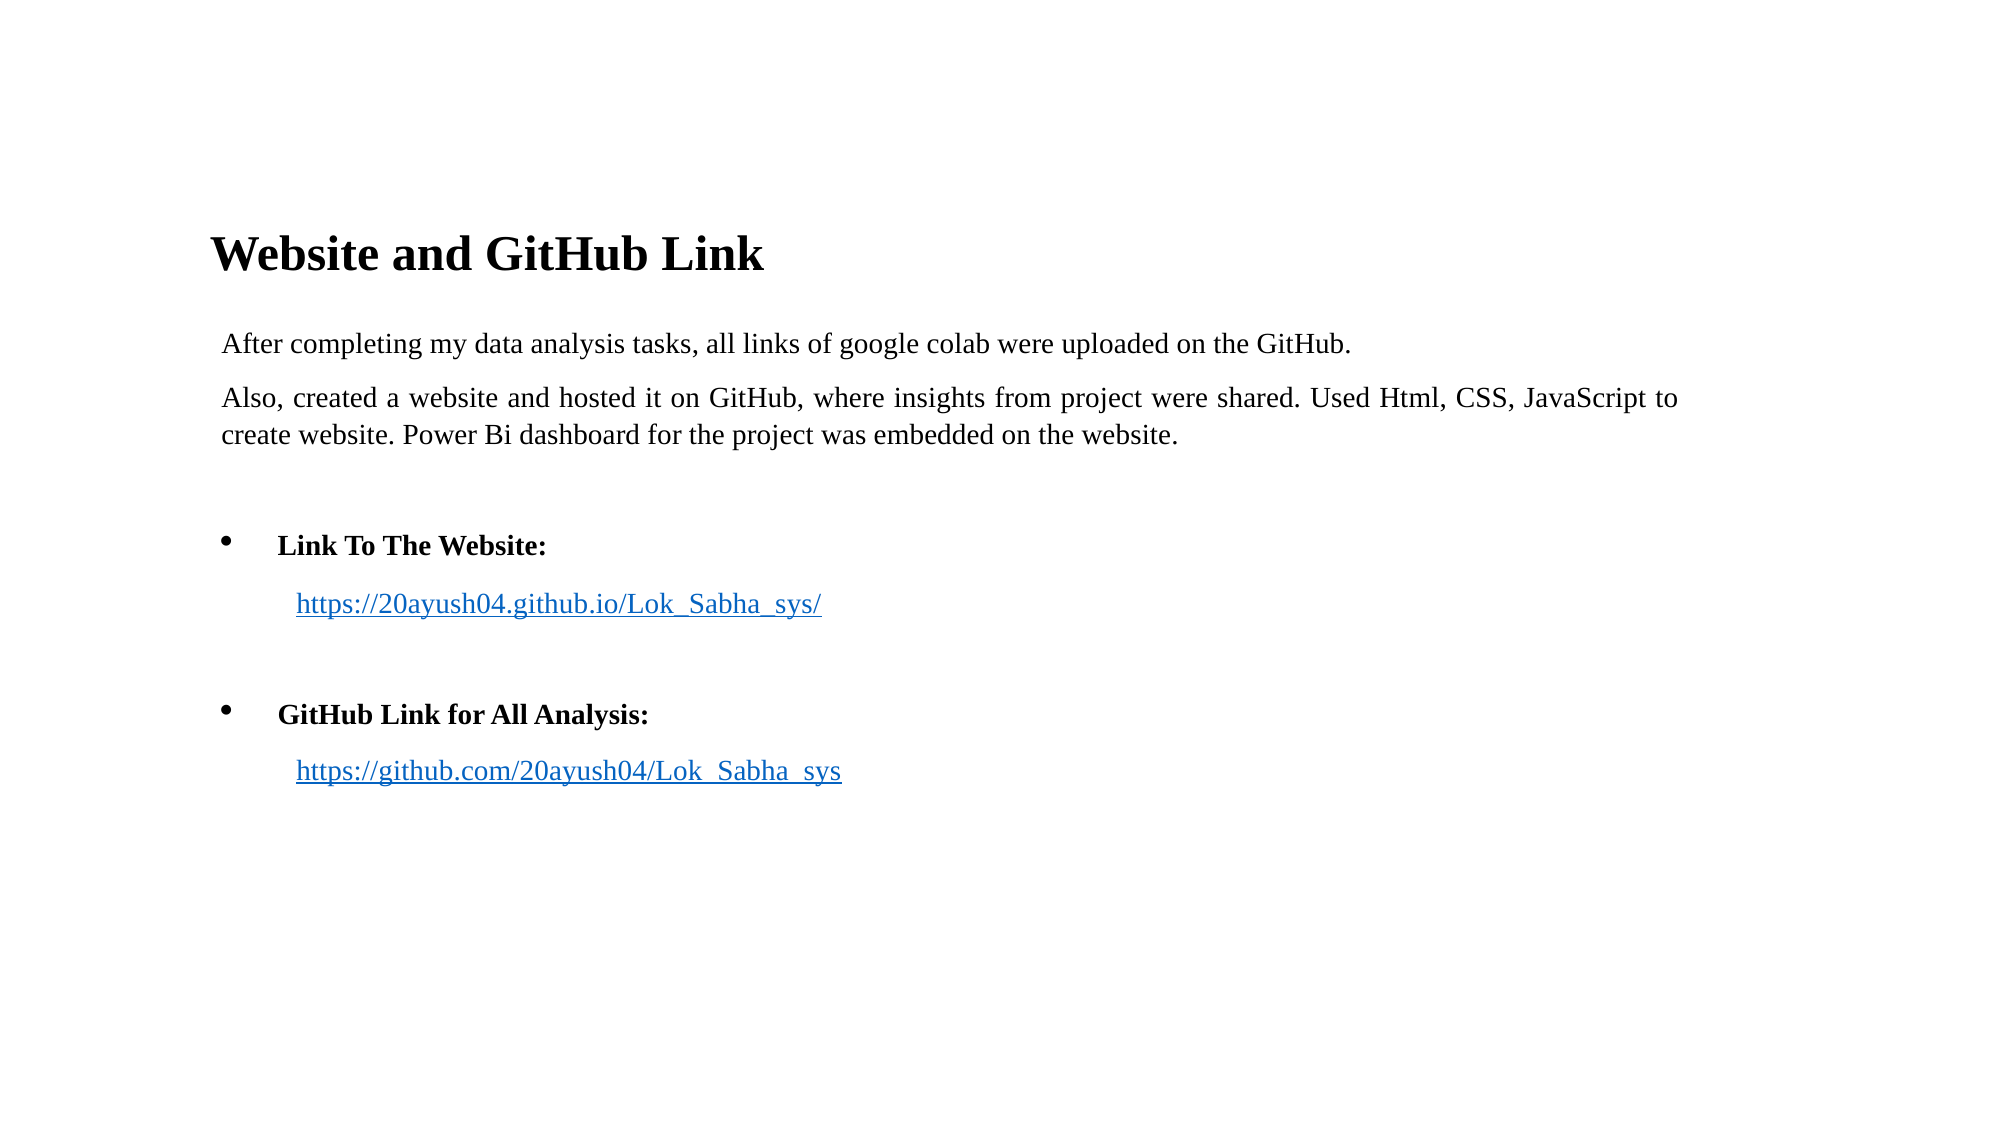

Website and GitHub Link

After completing my data analysis tasks, all links of google colab were uploaded on the GitHub.
Also, created a website and hosted it on GitHub, where insights from project were shared. Used Html, CSS, JavaScript to create website. Power Bi dashboard for the project was embedded on the website.

Link To The Website:
https://20ayush04.github.io/Lok_Sabha_sys/

GitHub Link for All Analysis:
https://github.com/20ayush04/Lok_Sabha_sys